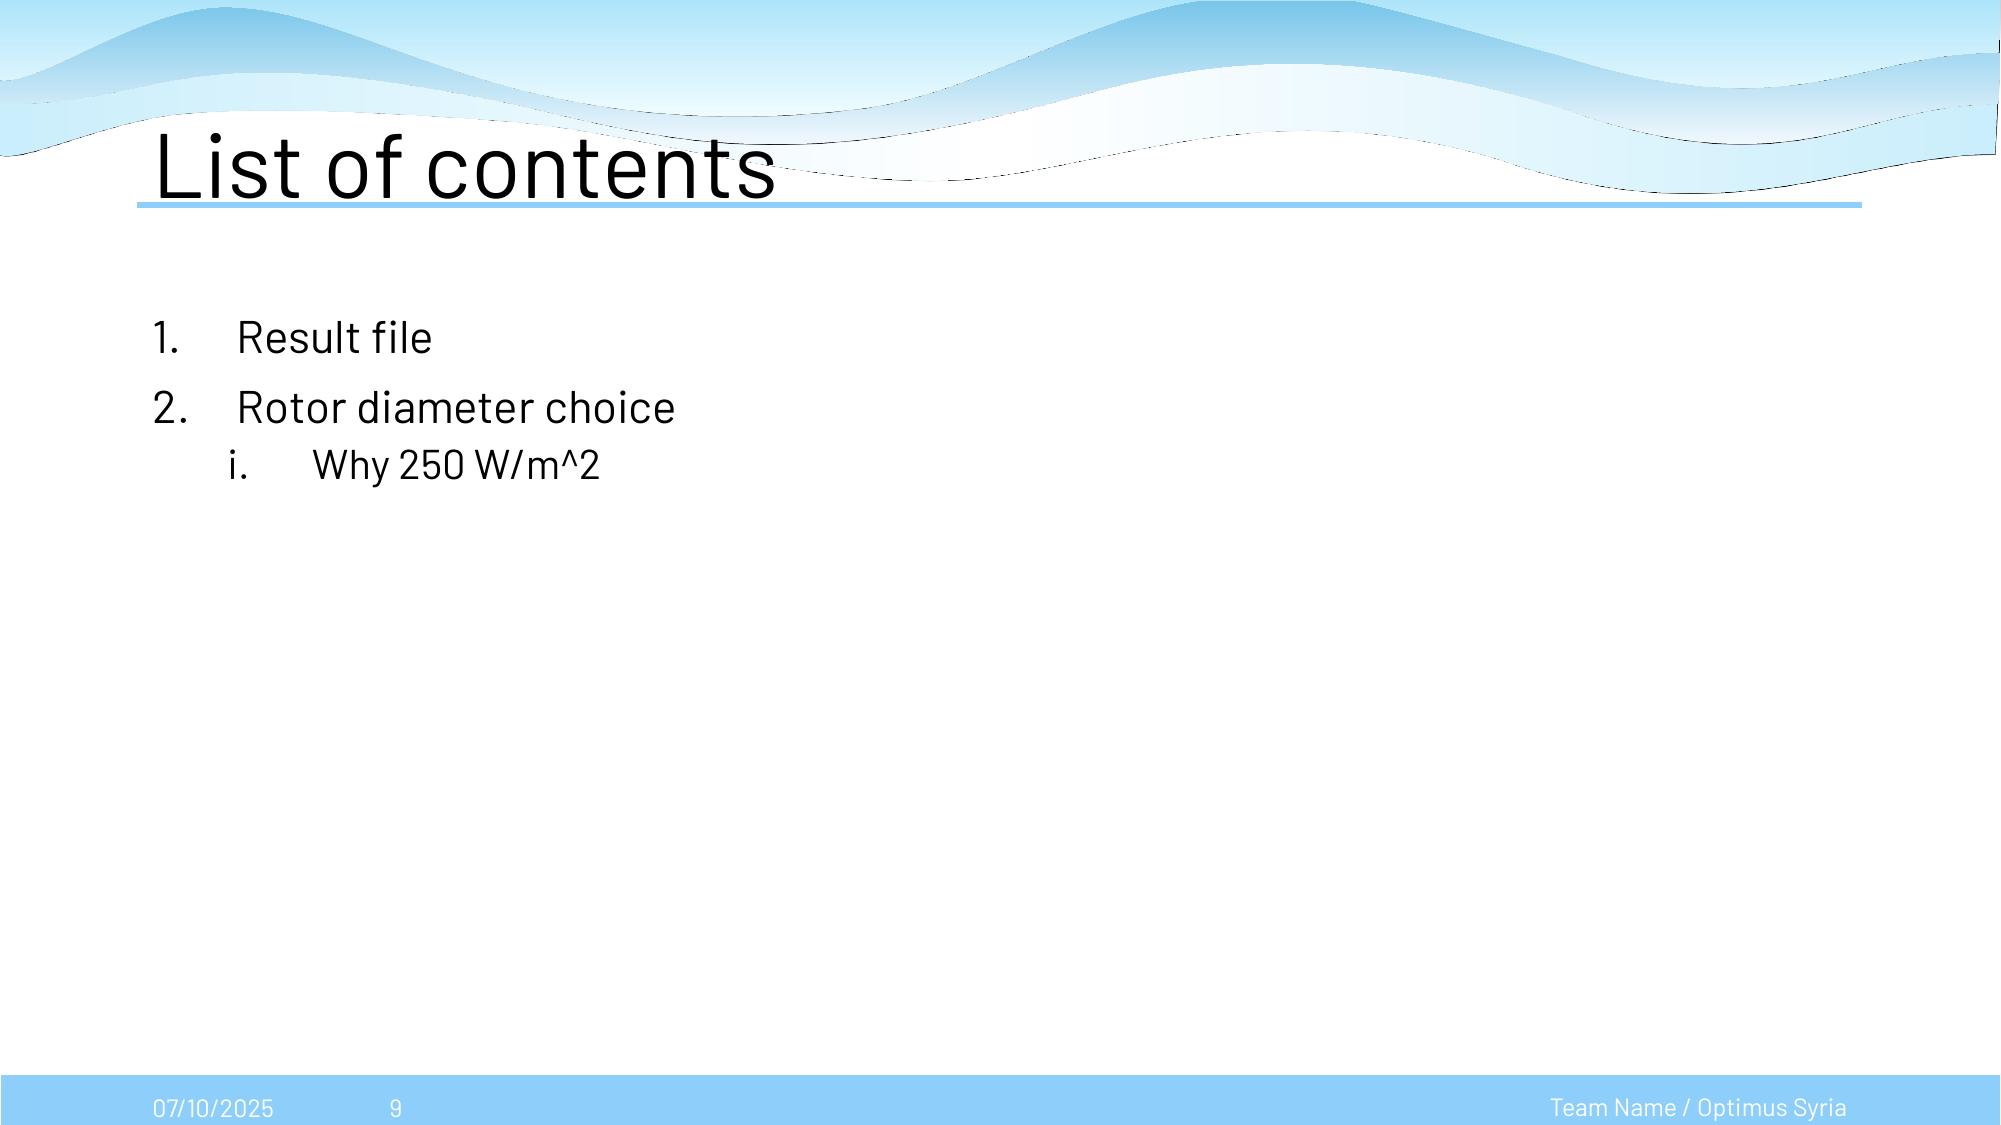

# List of contents
Result file
Rotor diameter choice
Why 250 W/m^2

Team Name / Optimus Syria
07/10/2025
9